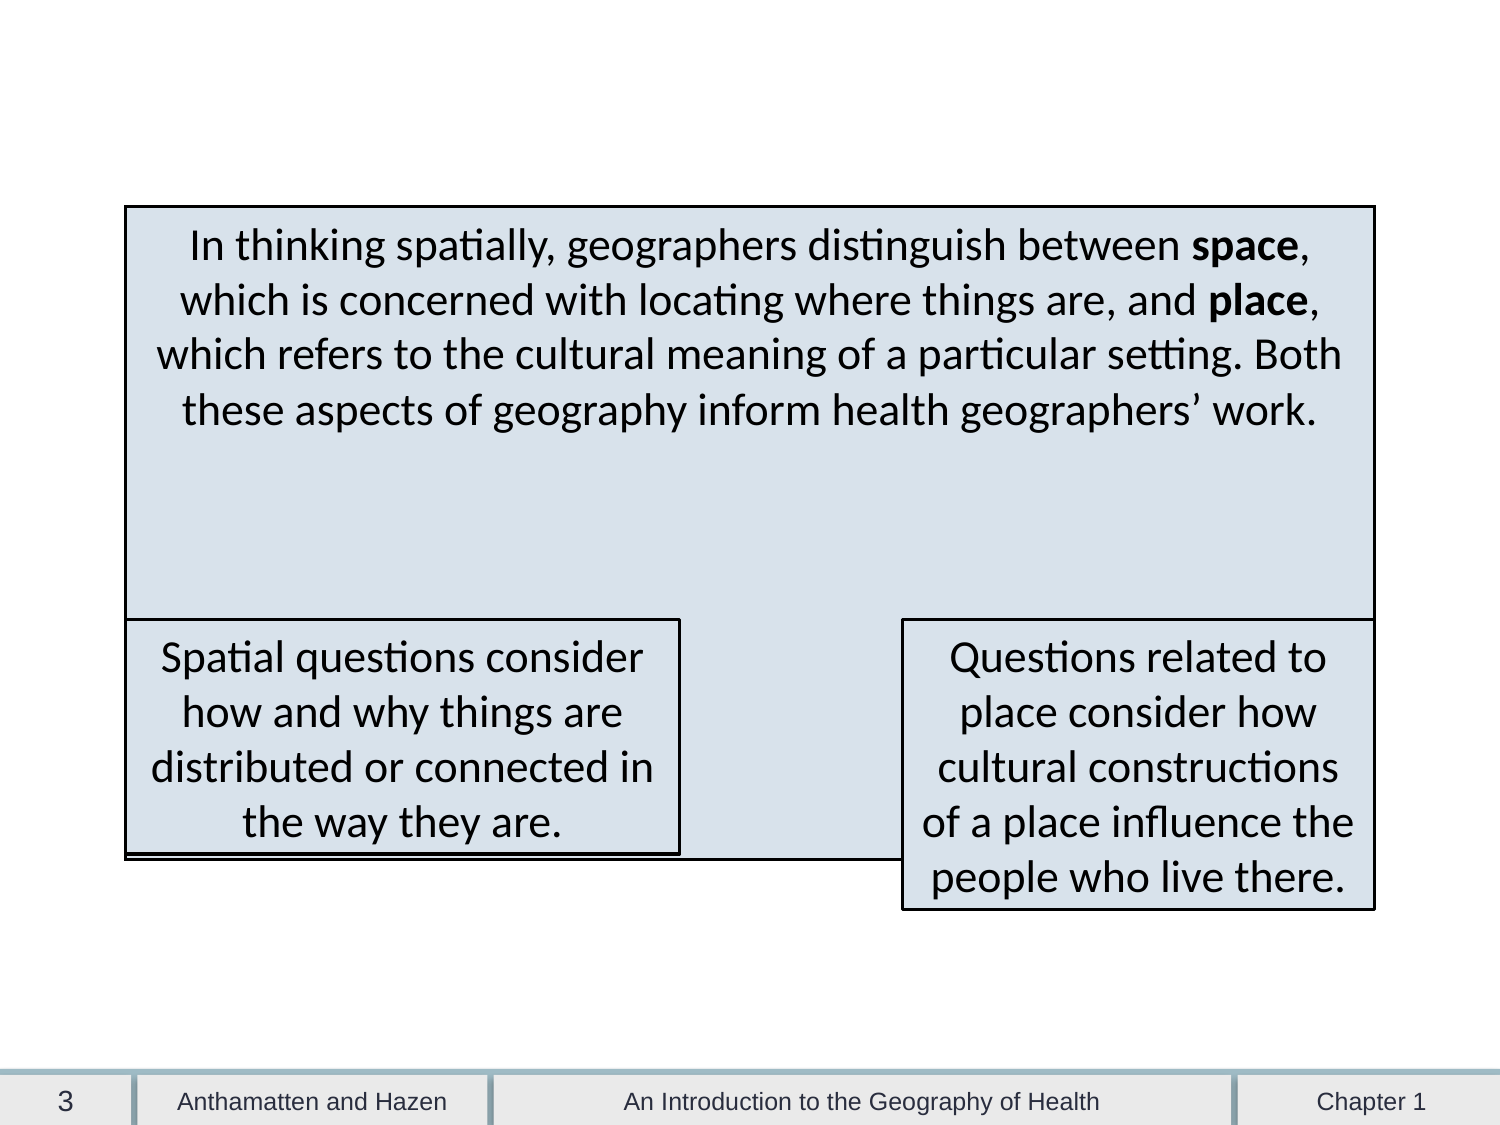

In thinking spatially, geographers distinguish between space, which is concerned with locating where things are, and place, which refers to the cultural meaning of a particular setting. Both these aspects of geography inform health geographers’ work.
Spatial questions consider how and why things are distributed or connected in the way they are.
Questions related to place consider how cultural constructions of a place influence the people who live there.
3
Anthamatten and Hazen
An Introduction to the Geography of Health
Chapter 1